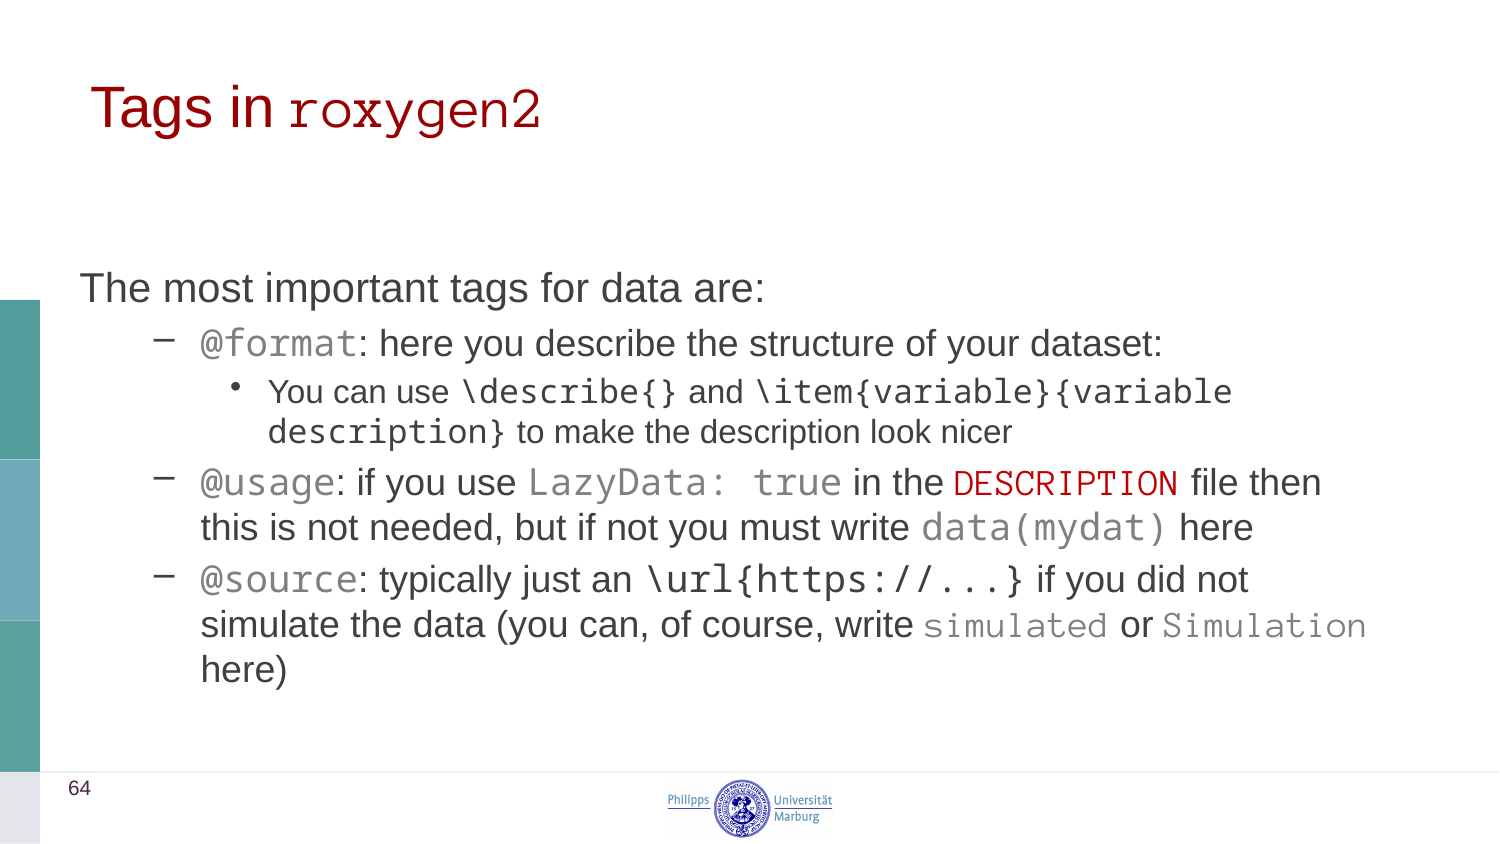

# Tags in roxygen2
The most important tags for data are:
@format: here you describe the structure of your dataset:
You can use \describe{} and \item{variable}{variable description} to make the description look nicer
@usage: if you use LazyData: true in the DESCRIPTION file then this is not needed, but if not you must write data(mydat) here
@source: typically just an \url{https://...} if you did not simulate the data (you can, of course, write simulated or Simulation here)

64